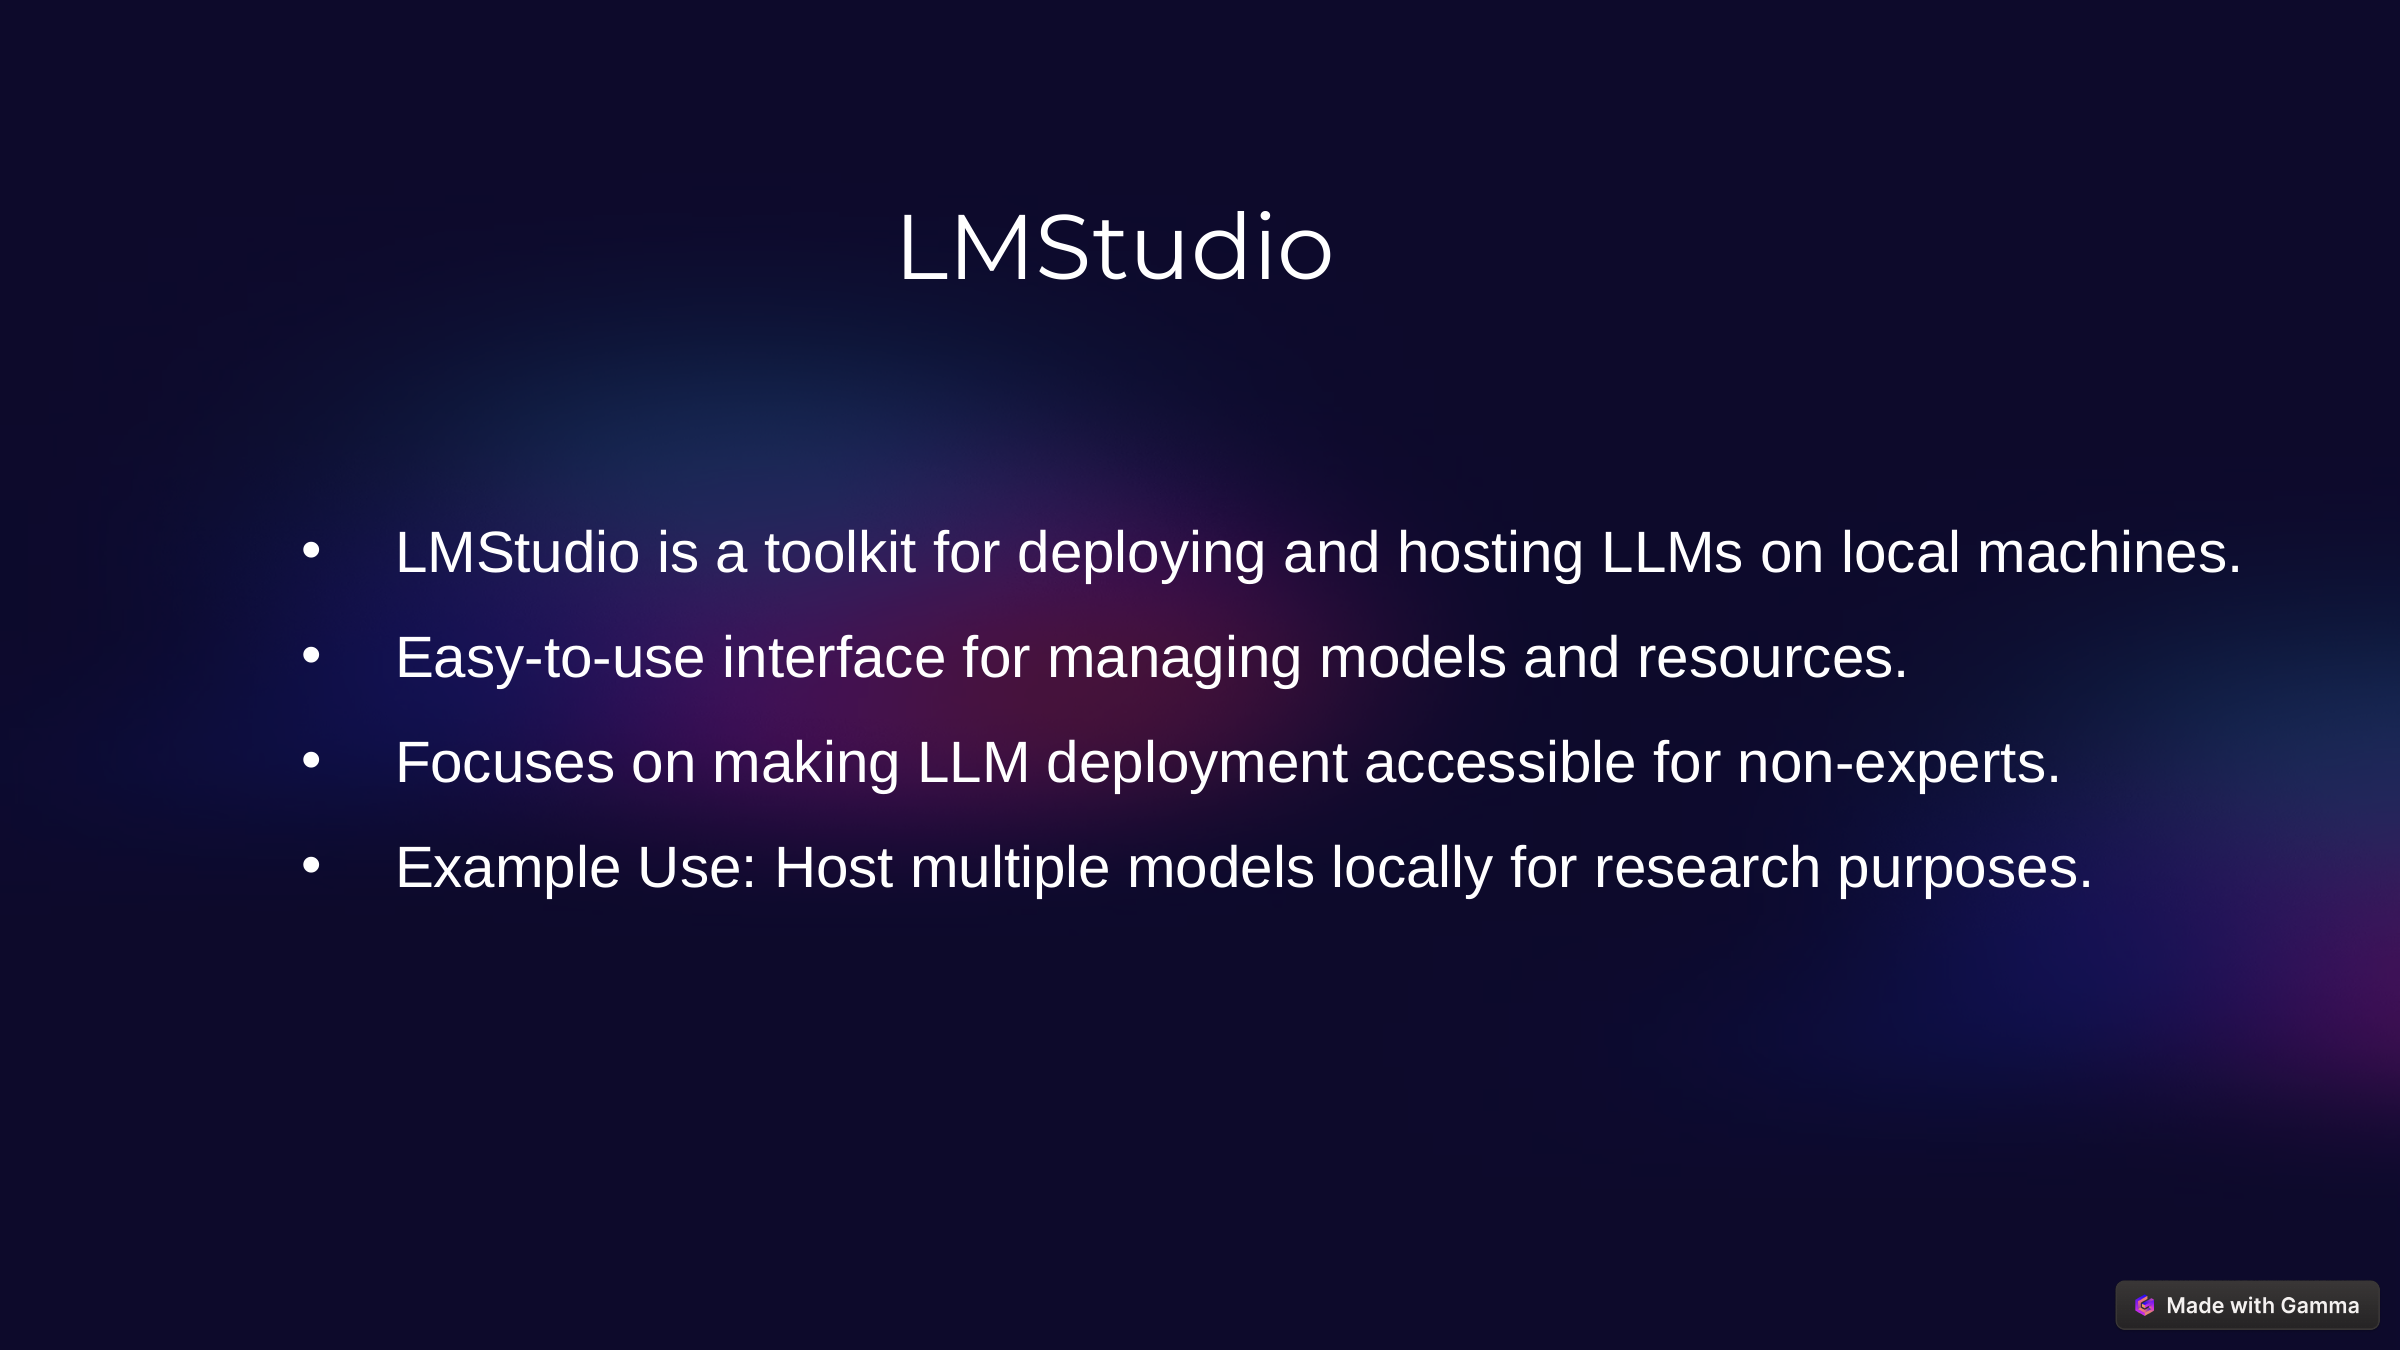

LMStudio
LMStudio is a toolkit for deploying and hosting LLMs on local machines.
Easy-to-use interface for managing models and resources.
Focuses on making LLM deployment accessible for non-experts.
Example Use: Host multiple models locally for research purposes.